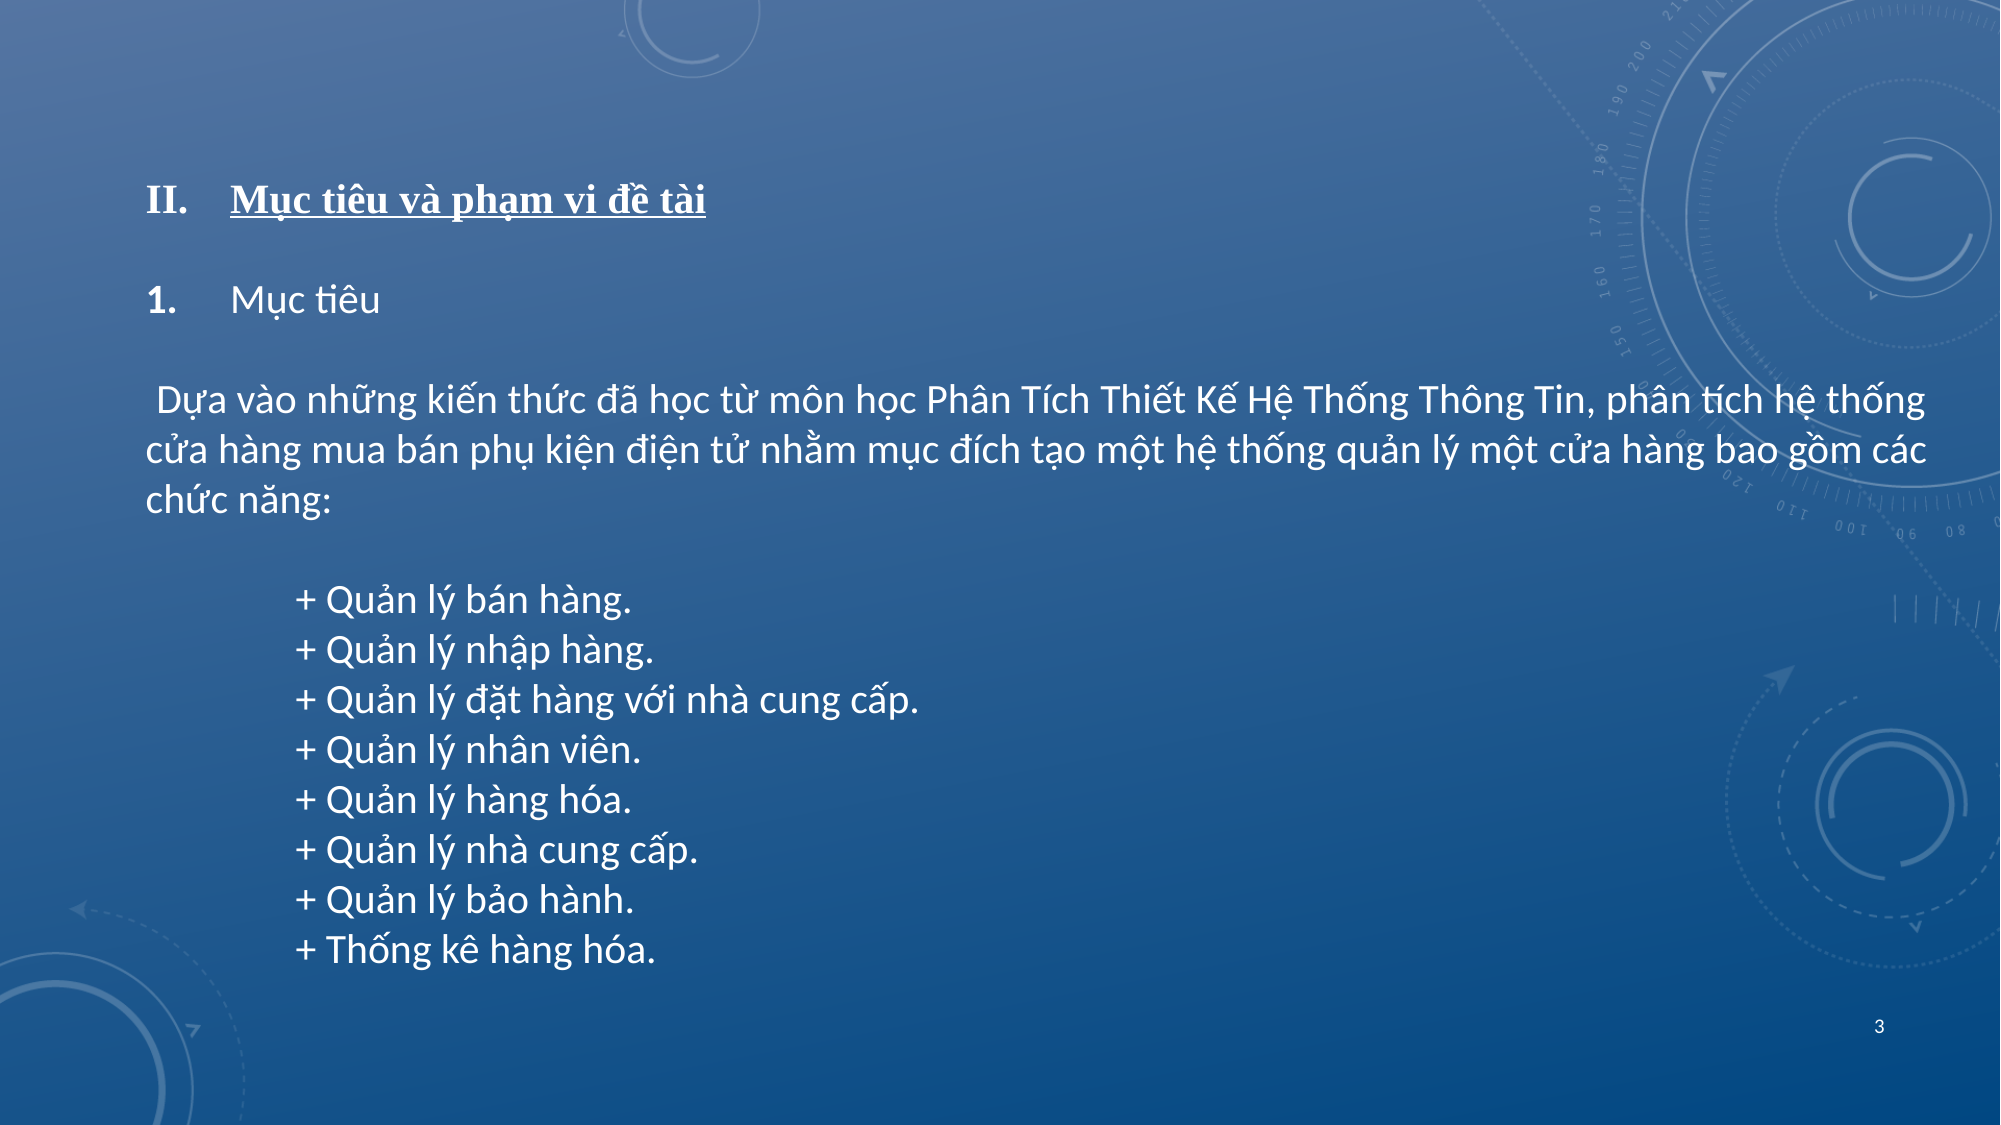

Mục tiêu và phạm vi đề tài

 Mục tiêu

 Dựa vào những kiến thức đã học từ môn học Phân Tích Thiết Kế Hệ Thống Thông Tin, phân tích hệ thống cửa hàng mua bán phụ kiện điện tử nhằm mục đích tạo một hệ thống quản lý một cửa hàng bao gồm các chức năng:

	+ Quản lý bán hàng.
	+ Quản lý nhập hàng.
	+ Quản lý đặt hàng với nhà cung cấp.
	+ Quản lý nhân viên.
	+ Quản lý hàng hóa.
	+ Quản lý nhà cung cấp.
	+ Quản lý bảo hành.
	+ Thống kê hàng hóa.

3